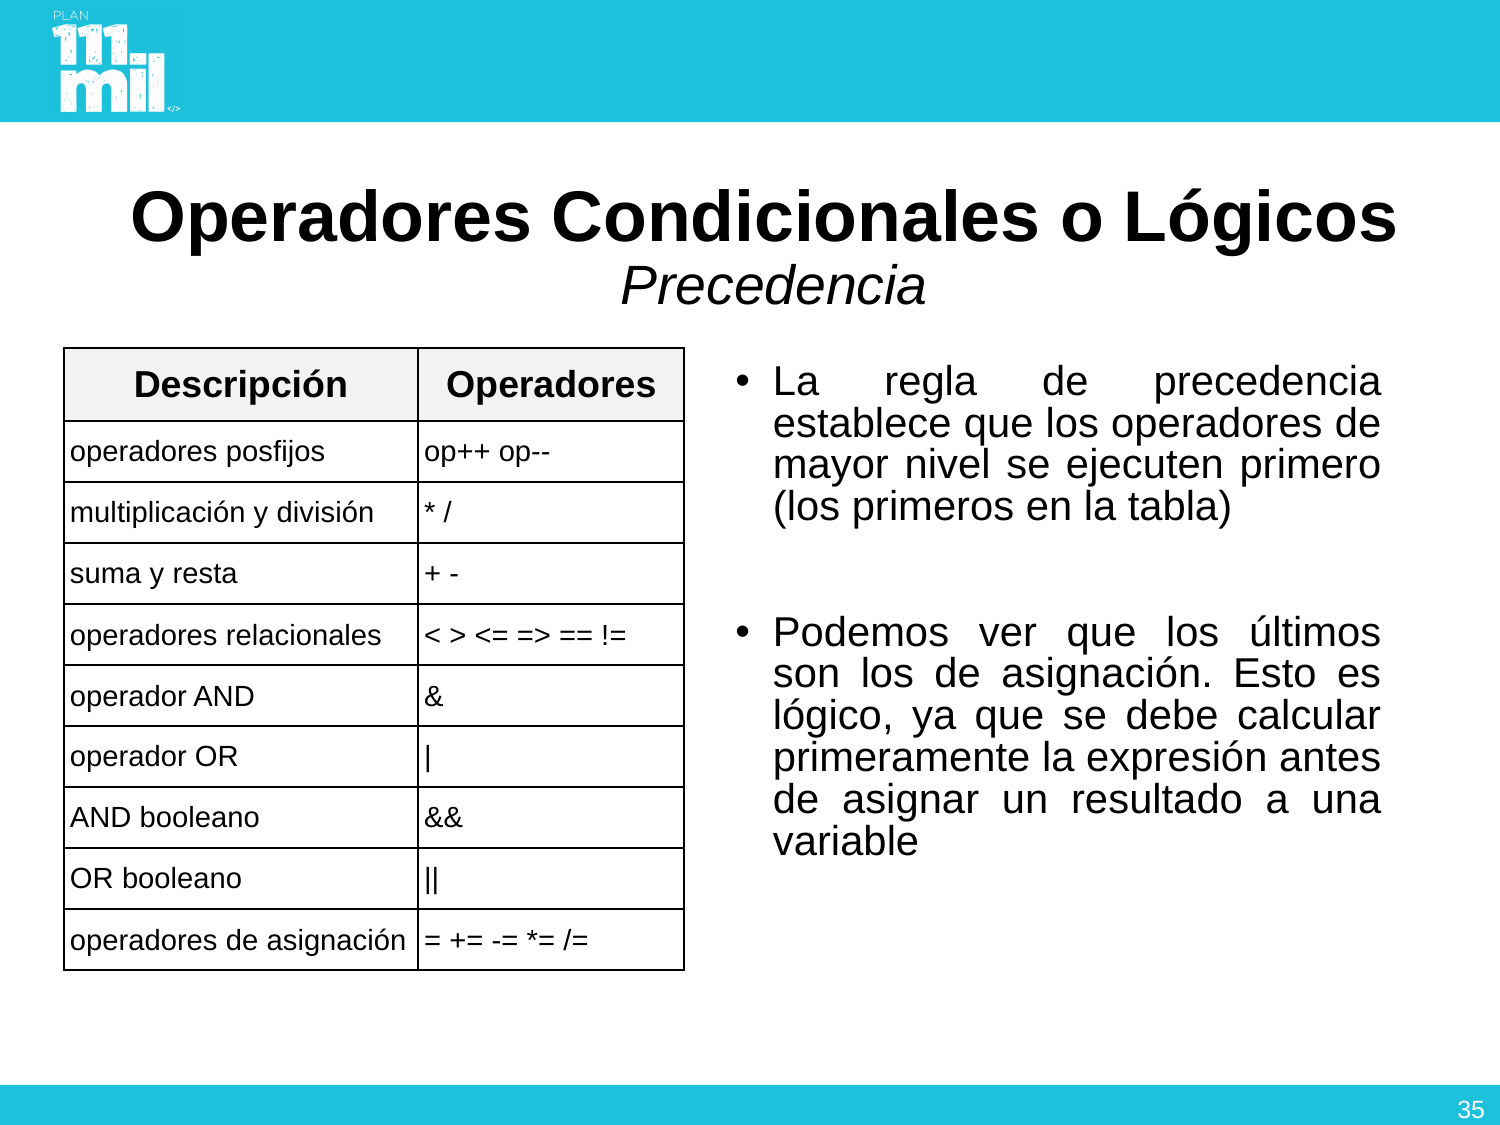

# Operadores Condicionales o Lógicos Precedencia
| Descripción | Operadores |
| --- | --- |
| operadores posfijos | op++ op-- |
| multiplicación y división | \* / |
| suma y resta | + - |
| operadores relacionales | < > <= => == != |
| operador AND | & |
| operador OR | | |
| AND booleano | && |
| OR booleano | || |
| operadores de asignación | = += -= \*= /= |
La regla de precedencia establece que los operadores de mayor nivel se ejecuten primero (los primeros en la tabla)

Podemos ver que los últimos son los de asignación. Esto es lógico, ya que se debe calcular primeramente la expresión antes de asignar un resultado a una variable
35